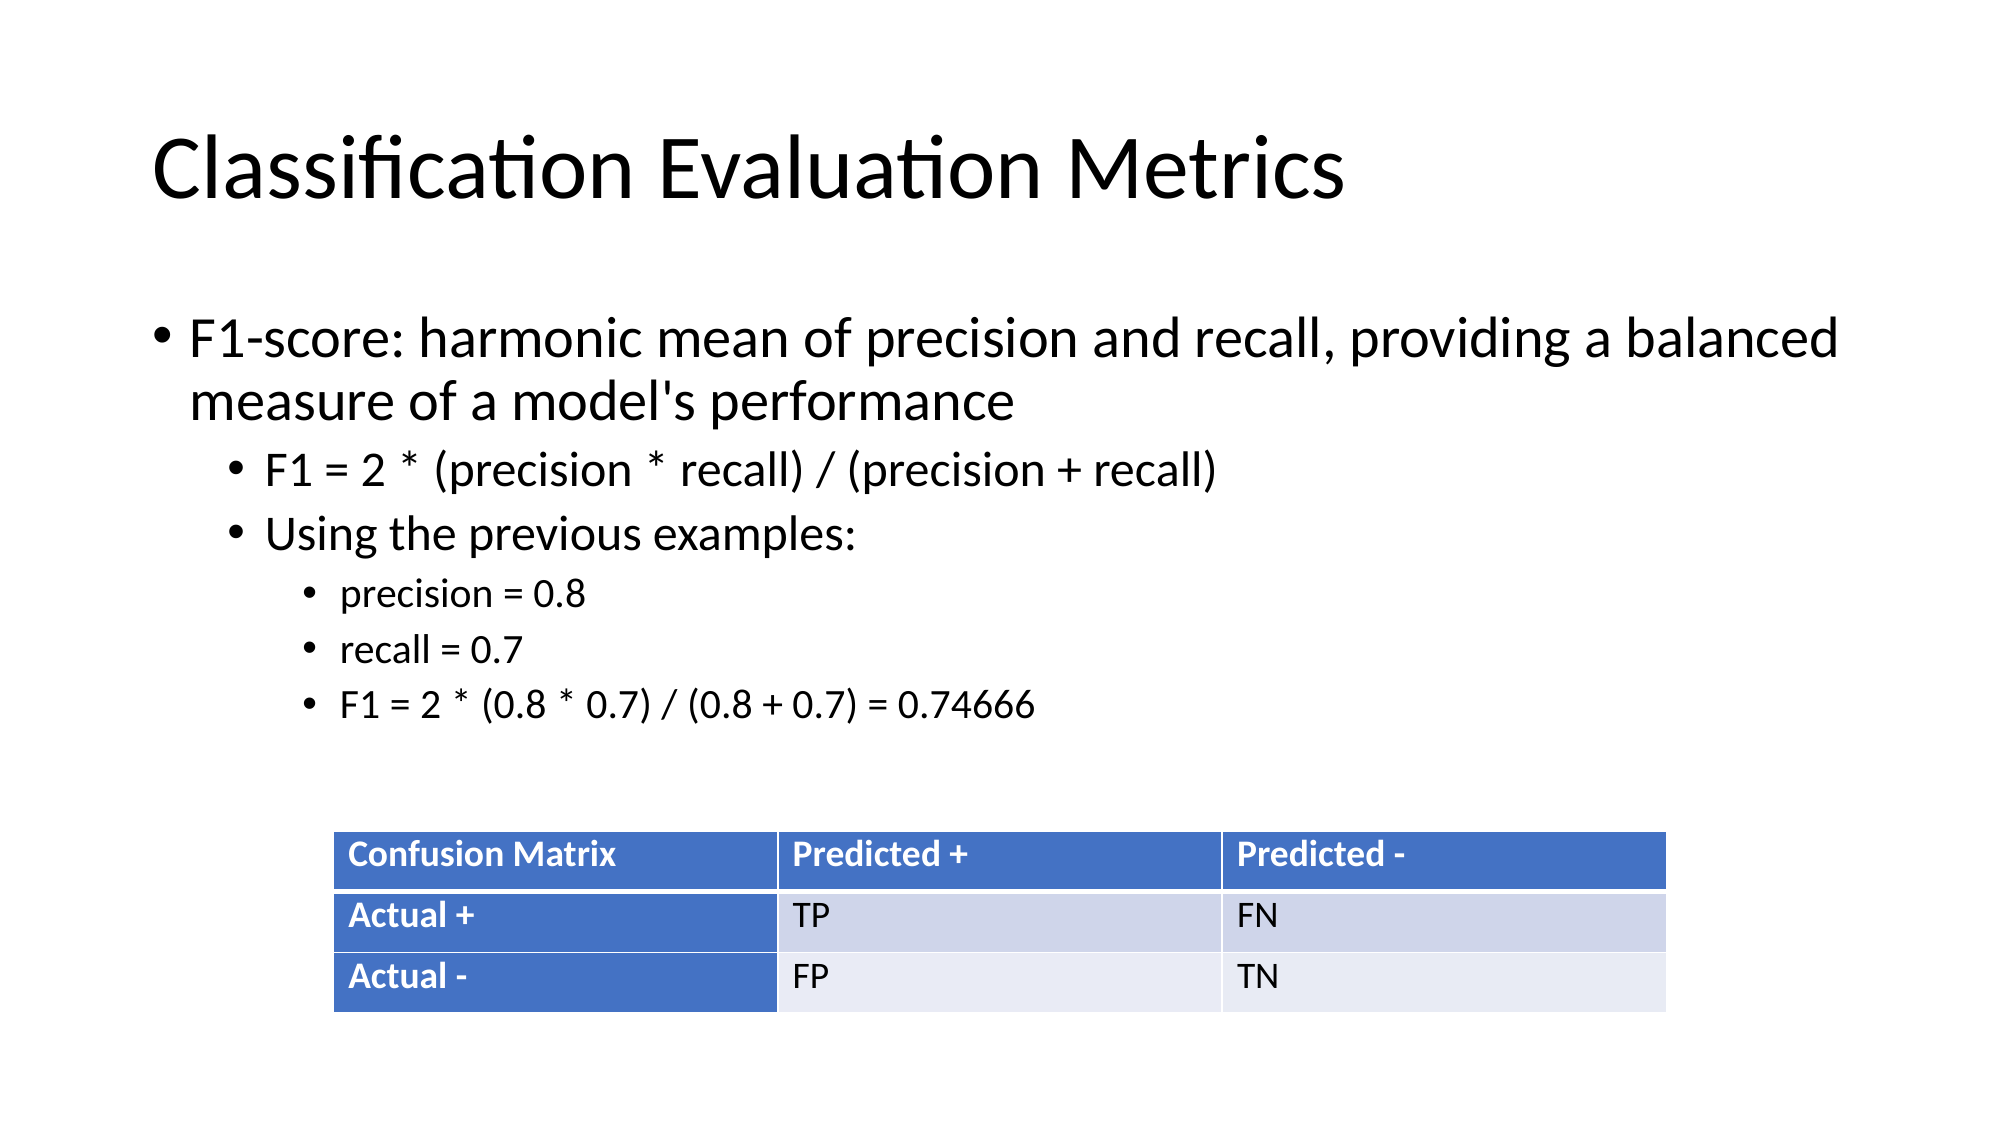

# Classification Evaluation Metrics
F1-score: harmonic mean of precision and recall, providing a balanced measure of a model's performance
F1 = 2 * (precision * recall) / (precision + recall)
Using the previous examples:
precision = 0.8
recall = 0.7
F1 = 2 * (0.8 * 0.7) / (0.8 + 0.7) = 0.74666
| Confusion Matrix | Predicted + | Predicted - |
| --- | --- | --- |
| Actual + | TP | FN |
| Actual - | FP | TN |